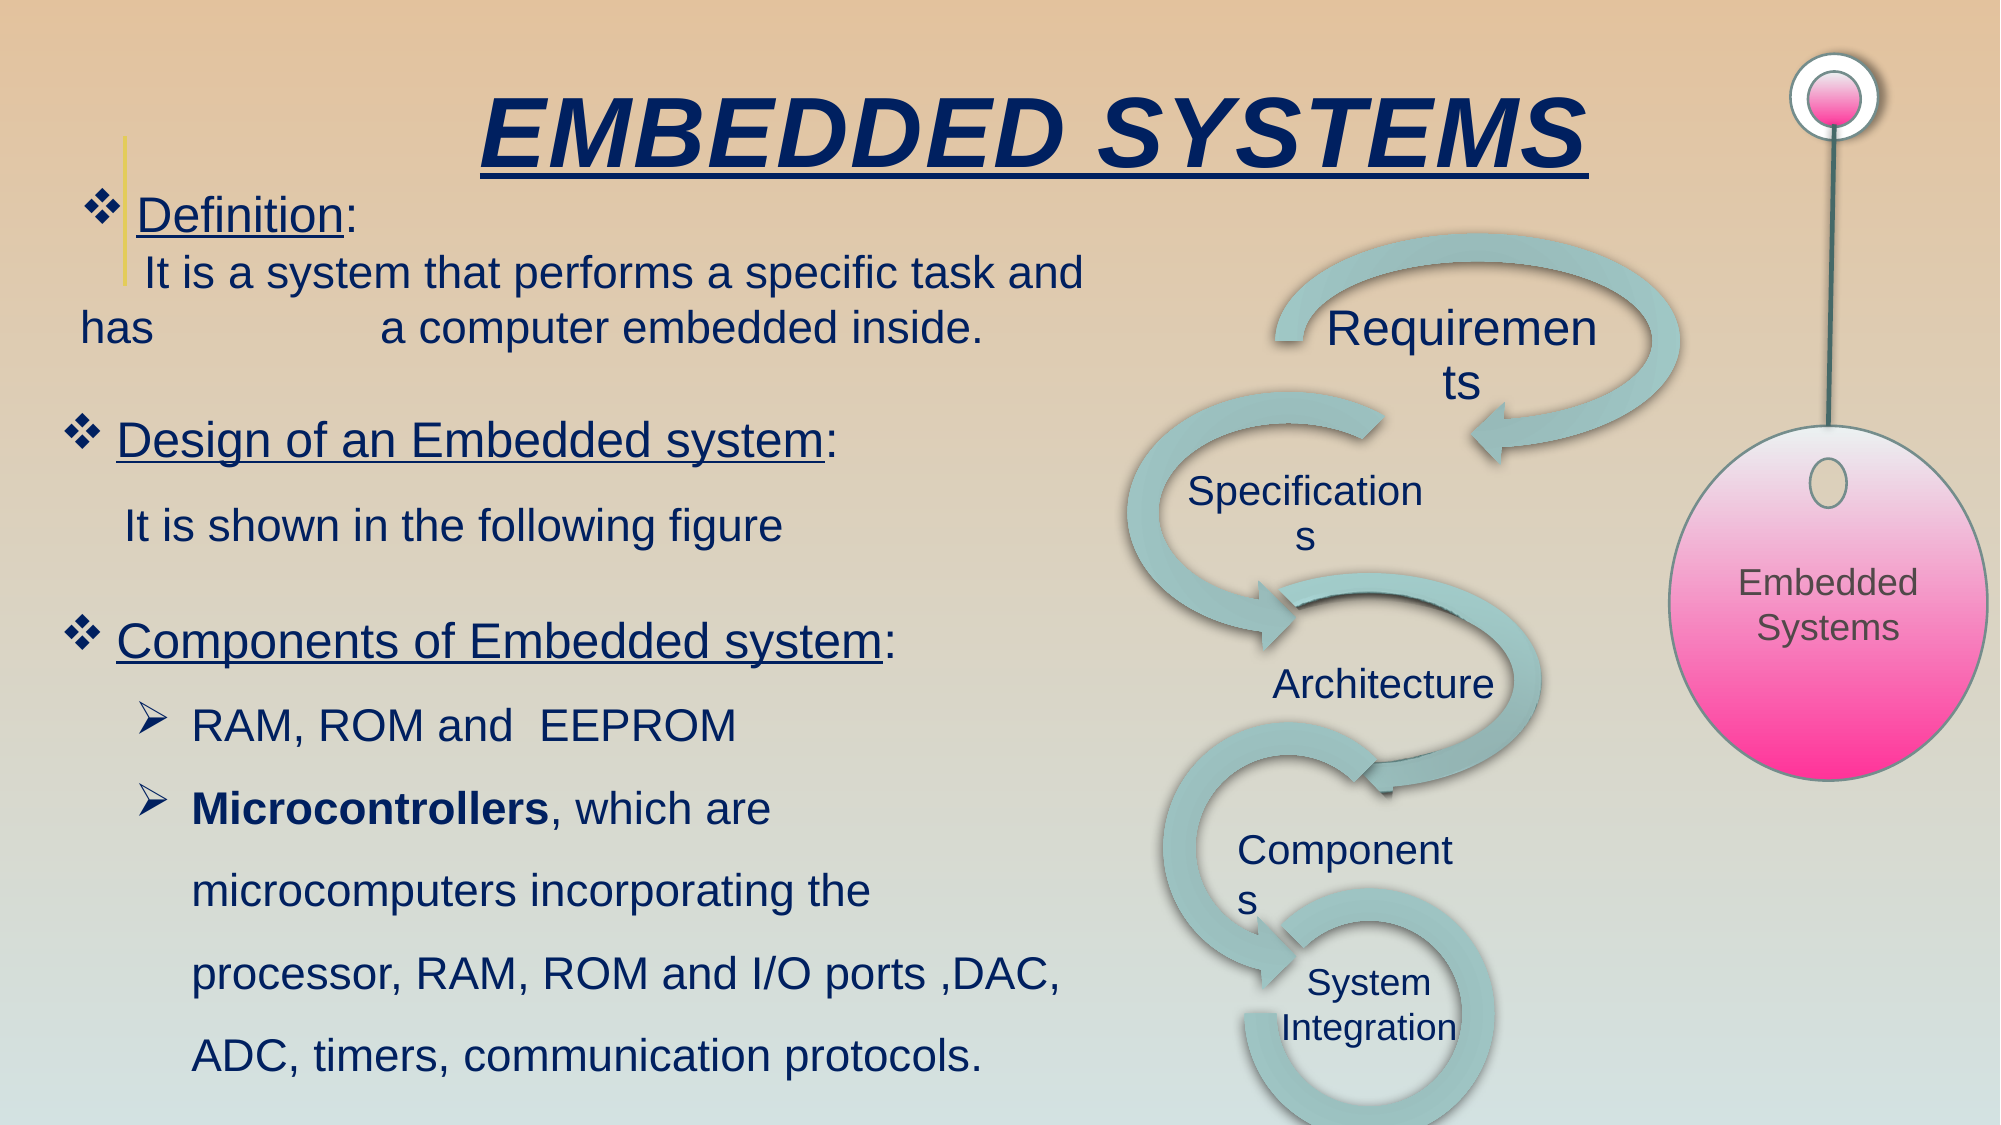

Embedded Systems

Embedded Systems
Definition:
     It is a system that performs a specific task and has        	a computer embedded inside.

Requirements
Specifications
Architecture

Design of an Embedded system:
     It is shown in the following figure
Components of Embedded system:
RAM, ROM and  EEPROM
Microcontrollers, which are microcomputers incorporating the processor, RAM, ROM and I/O ports ,DAC, ADC, timers, communication protocols.

Components
System Integration